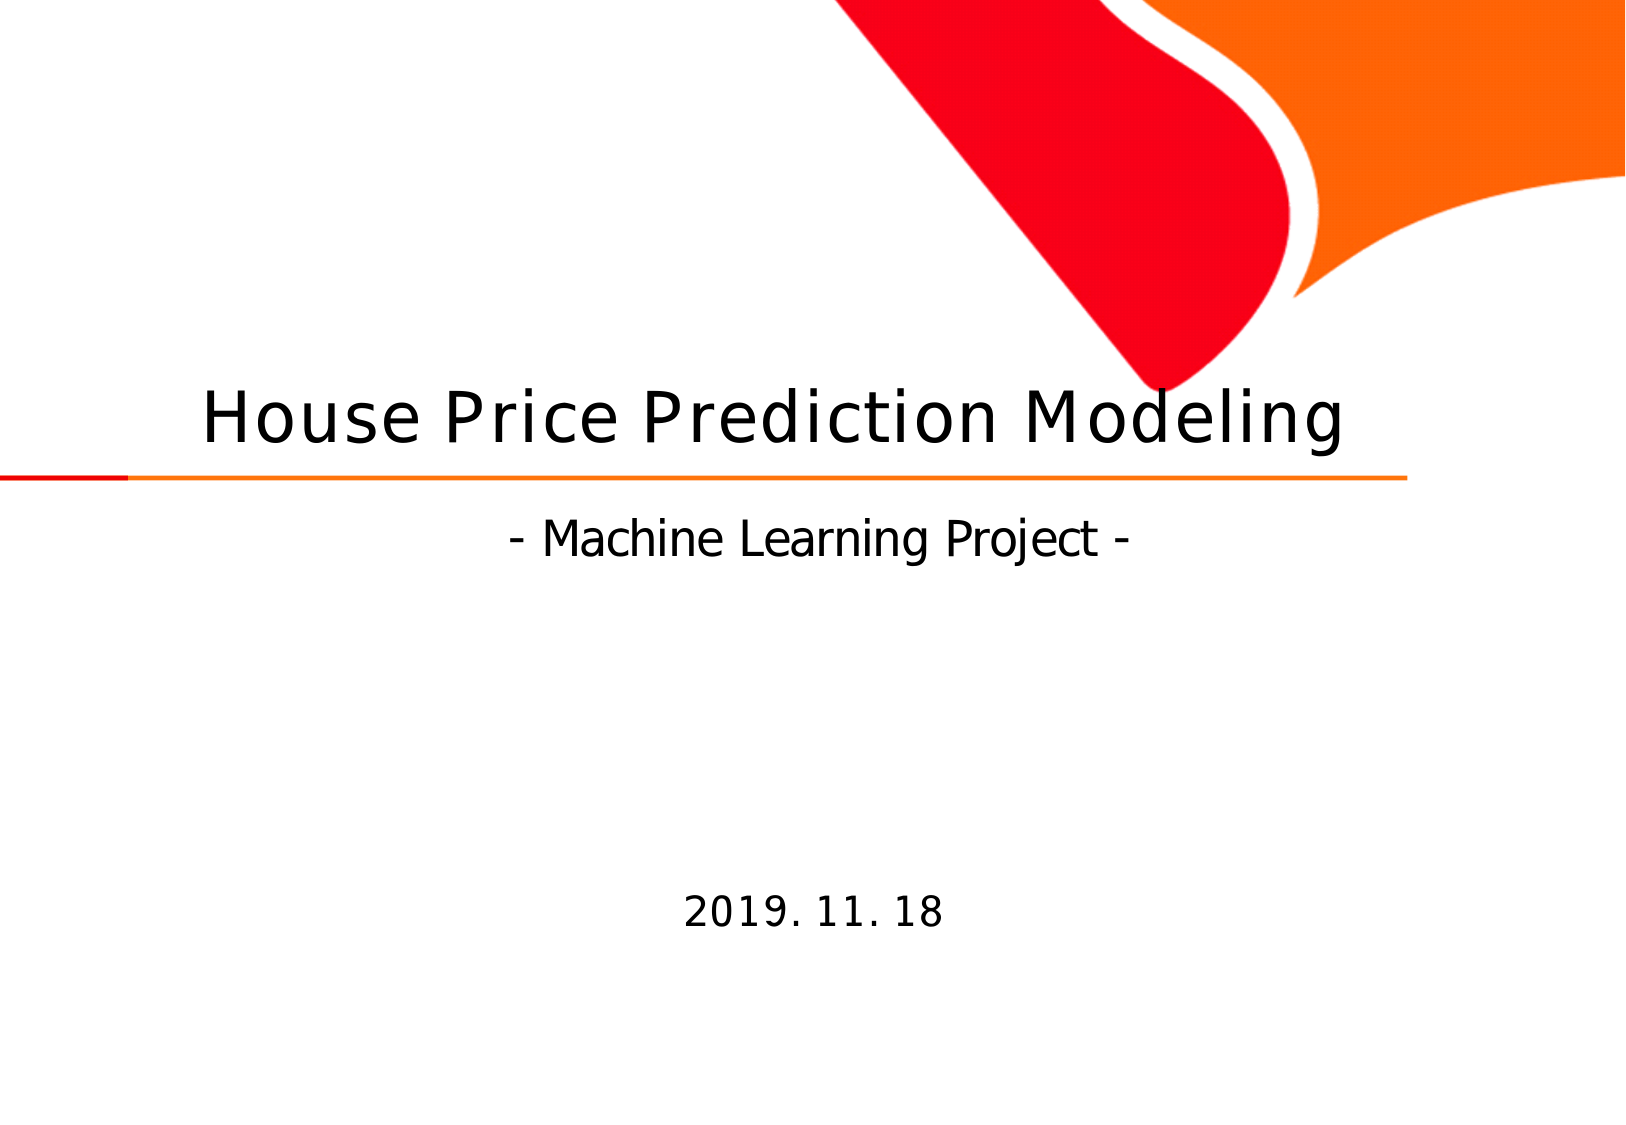

House Price Prediction Modeling
 - Machine Learning Project -
 2019. 11. 18